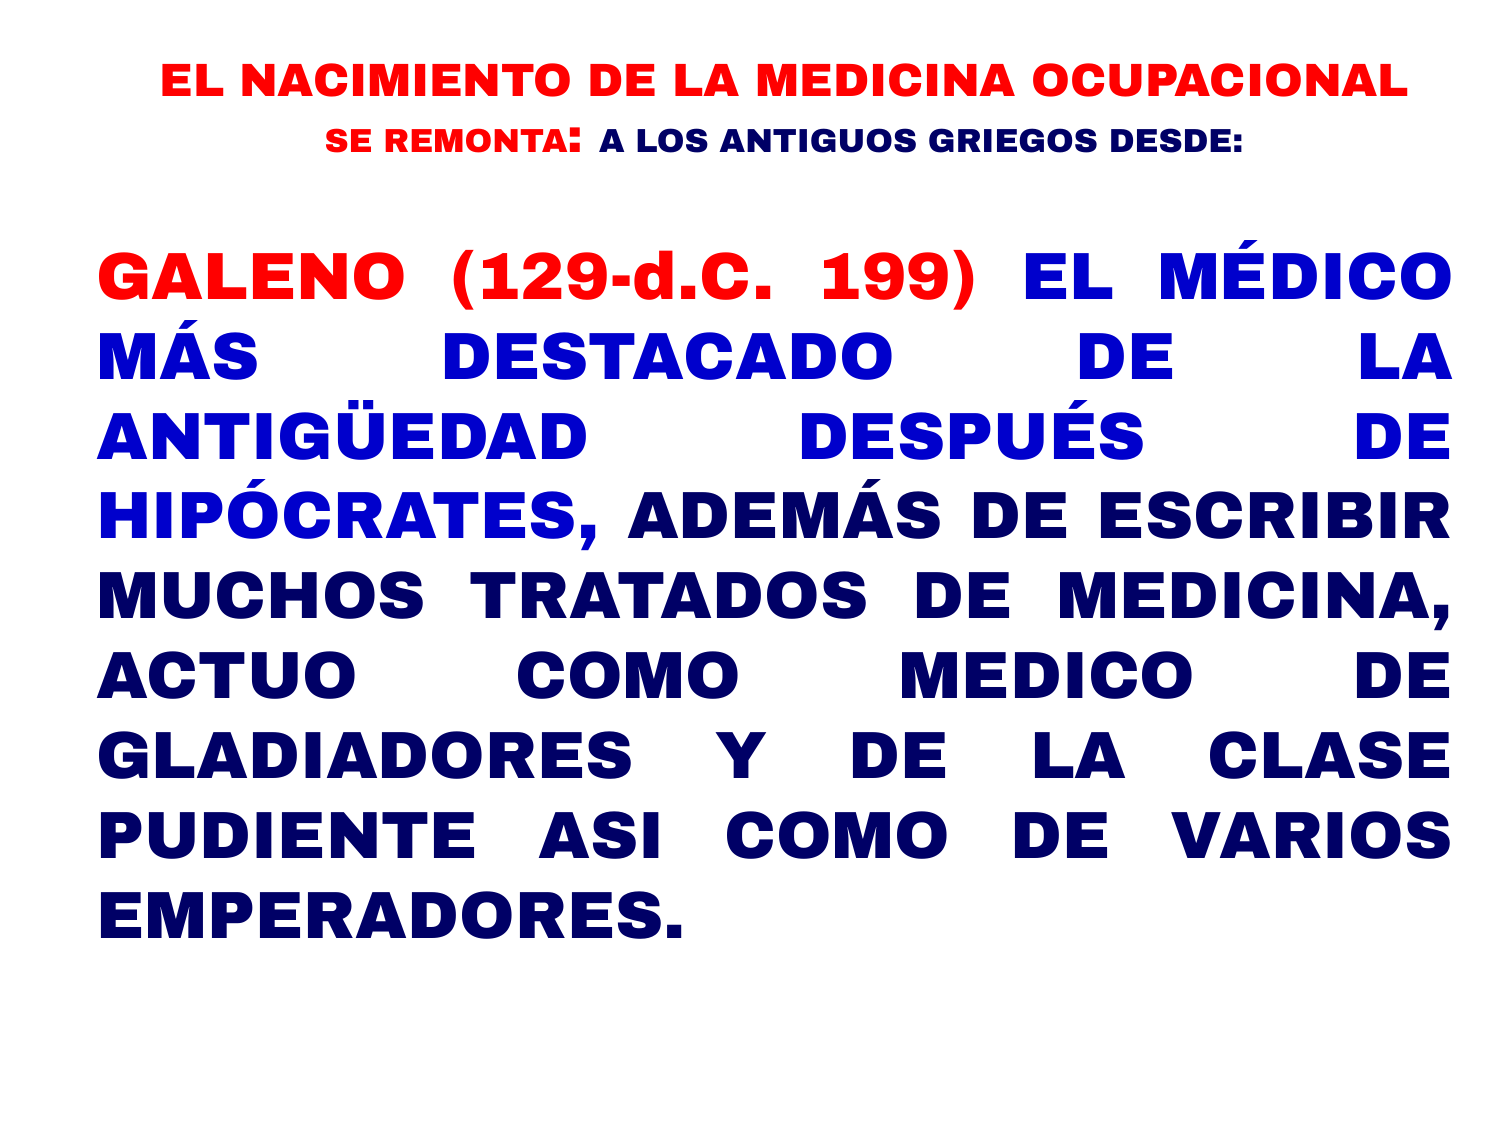

# EL NACIMIENTO DE LA MEDICINA OCUPACIONAL SE REMONTA: A LOS ANTIGUOS GRIEGOS DESDE:
	GALENO (129-d.C. 199) EL MÉDICO MÁS DESTACADO DE LA ANTIGÜEDAD DESPUÉS DE HIPÓCRATES, ADEMÁS DE ESCRIBIR MUCHOS TRATADOS DE MEDICINA, ACTUO COMO MEDICO DE GLADIADORES Y DE LA CLASE PUDIENTE ASI COMO DE VARIOS EMPERADORES.